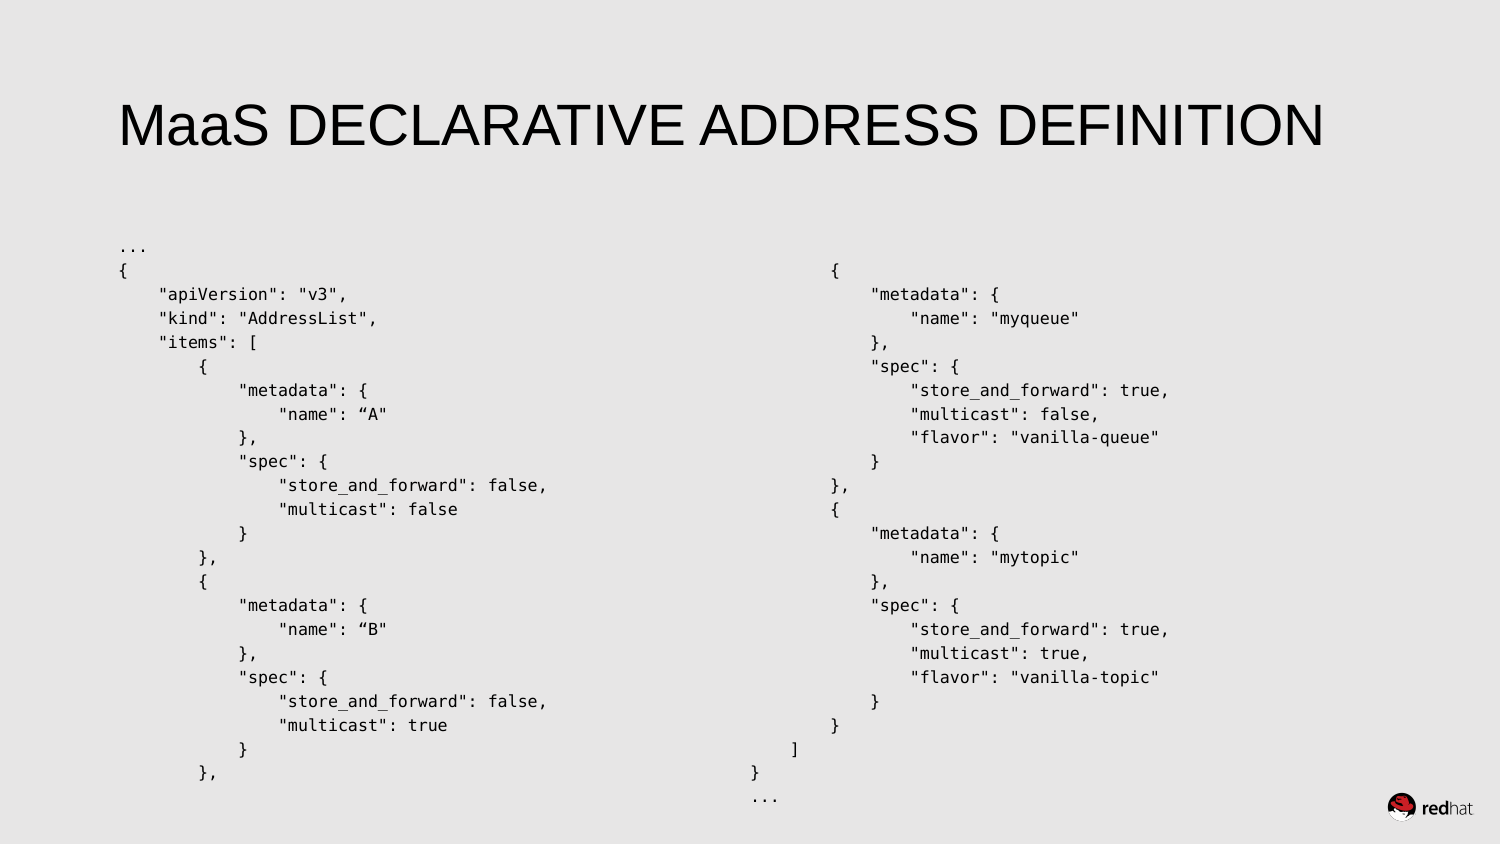

# MaaS declarative address definition
...
{
    "apiVersion": "v3",
    "kind": "AddressList",
    "items": [
        {
            "metadata": {
                "name": “A"
            },
            "spec": {
                "store_and_forward": false,
                "multicast": false
            }
        },
        {
            "metadata": {
                "name": “B"
            },
            "spec": {
                "store_and_forward": false,
                "multicast": true
            }
        },

        {
            "metadata": {
                "name": "myqueue"
            },
            "spec": {
                "store_and_forward": true,
                "multicast": false,
                "flavor": "vanilla-queue"
            }
        },
        {
            "metadata": {
                "name": "mytopic"
            },
            "spec": {
                "store_and_forward": true,
                "multicast": true,
                "flavor": "vanilla-topic"
            }
        }
    ]
}
...